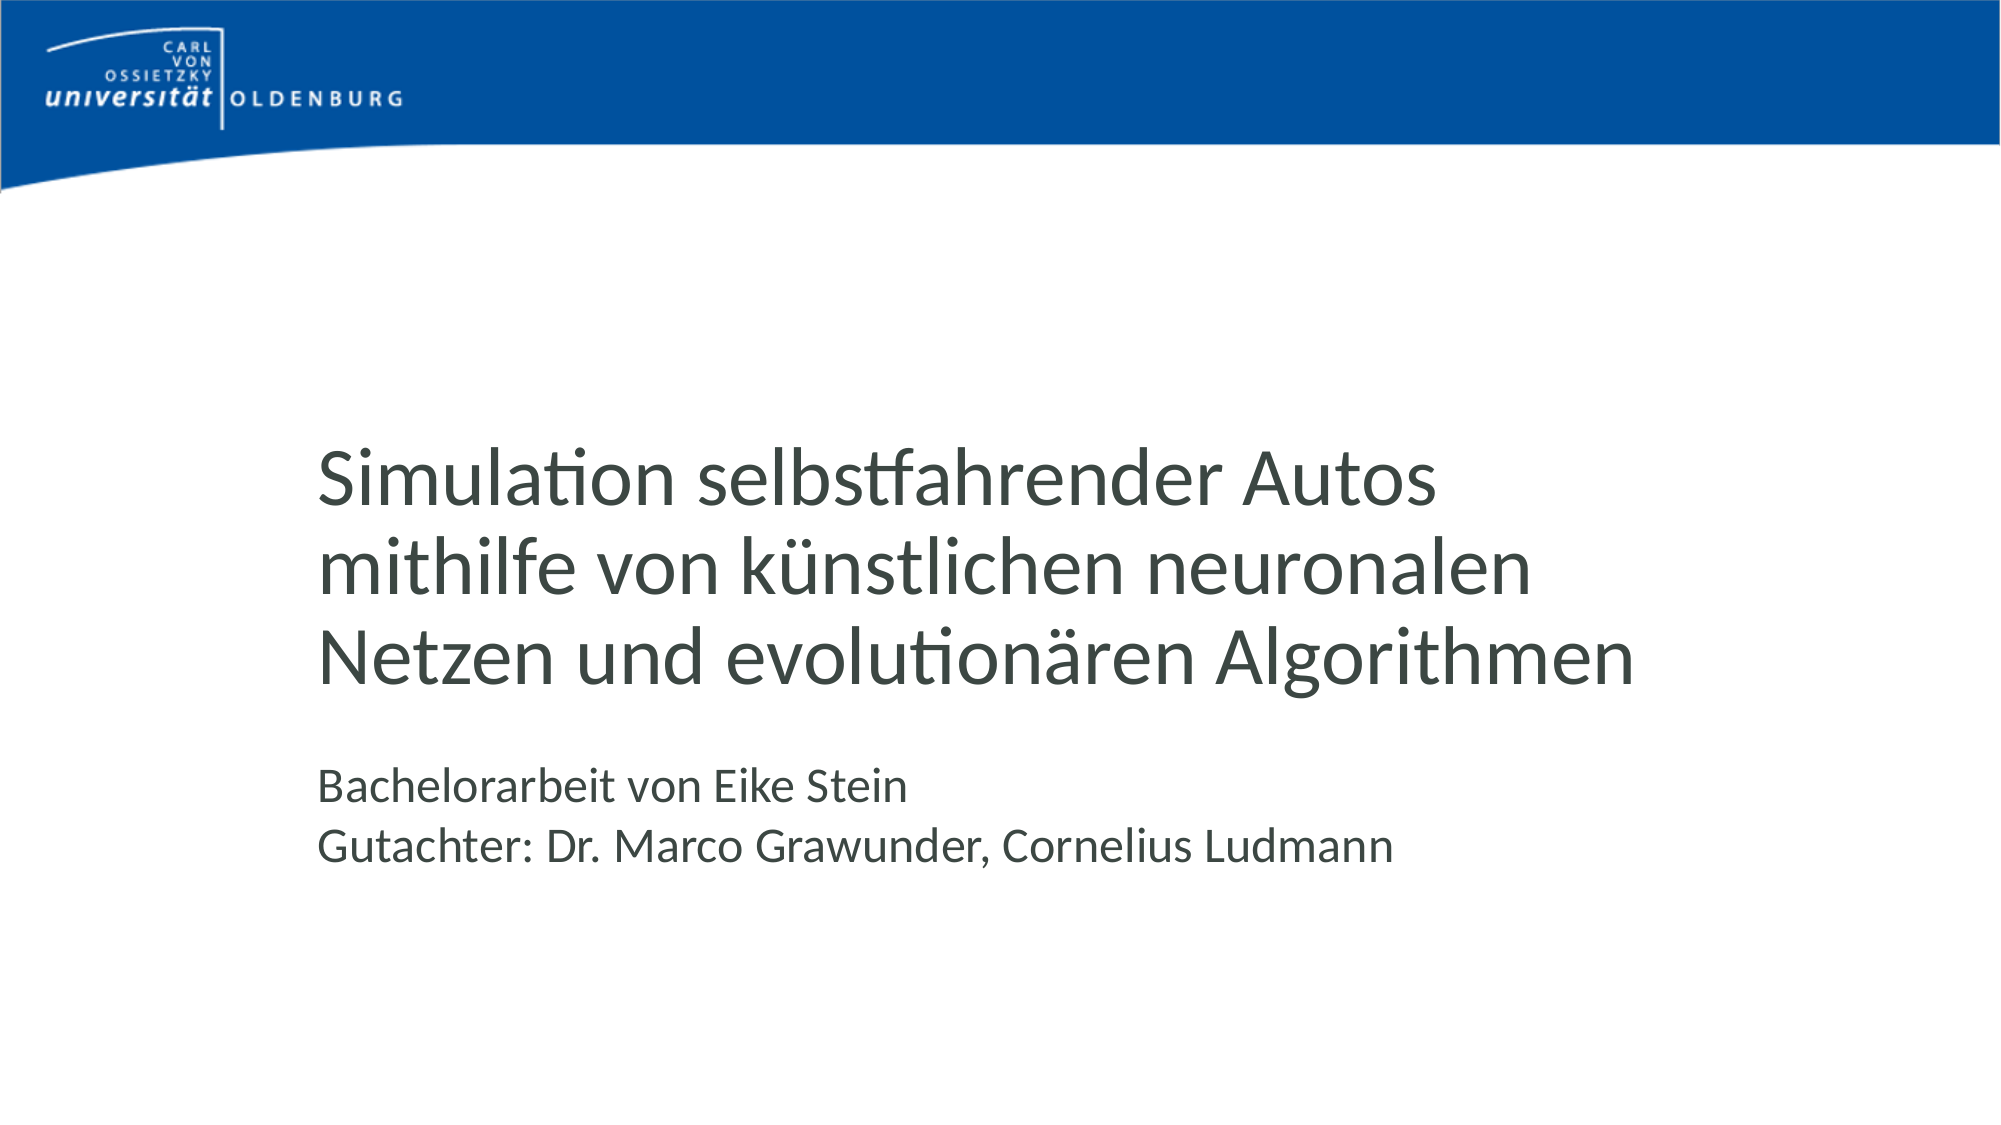

# Simulation selbstfahrender Autos mithilfe von künstlichen neuronalen Netzen und evolutionären Algorithmen
Bachelorarbeit von Eike Stein
Gutachter: Dr. Marco Grawunder, Cornelius Ludmann